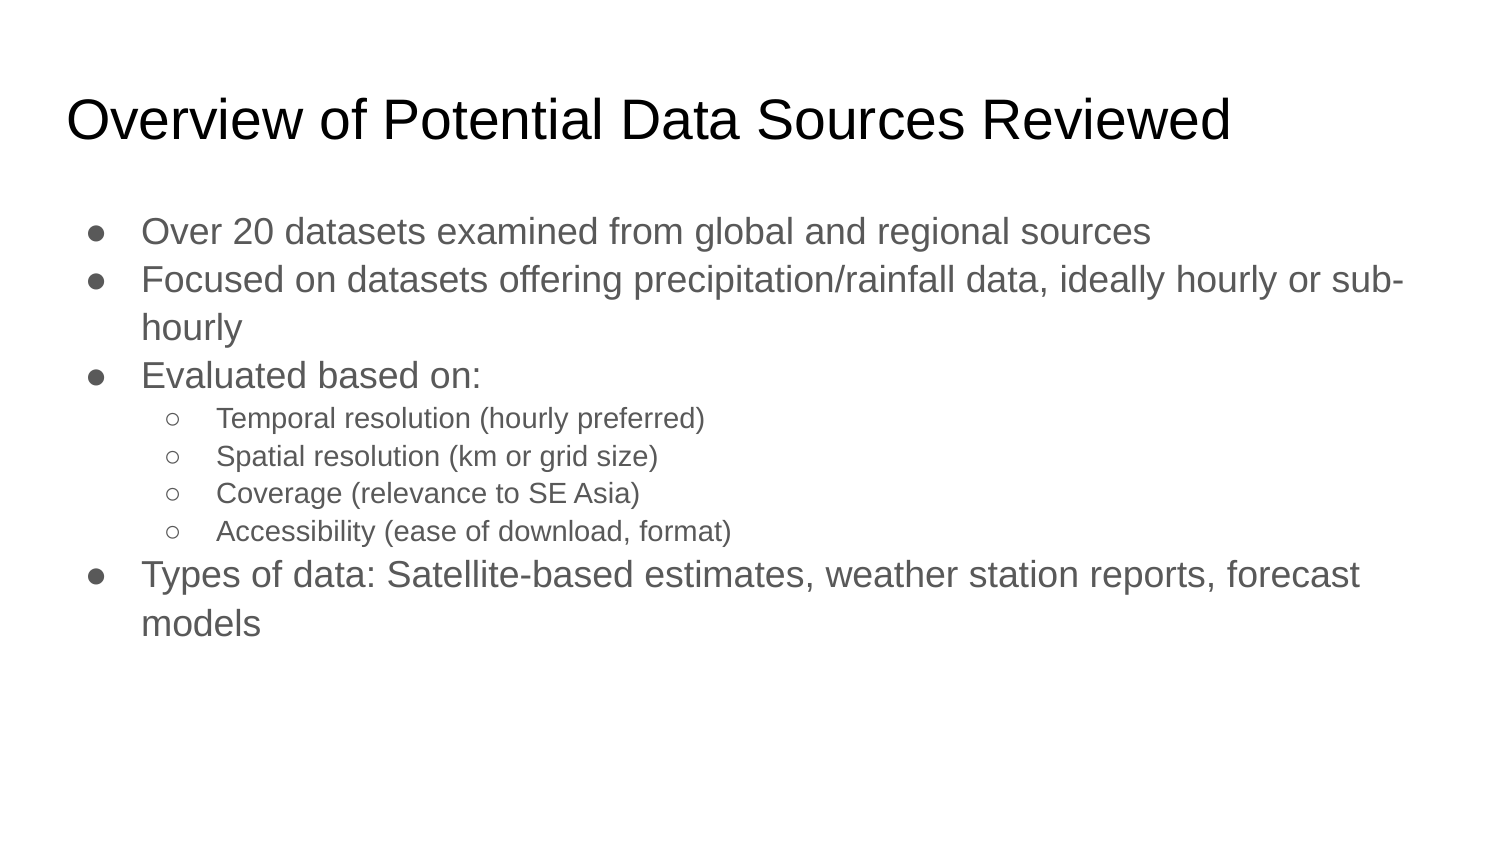

# Overview of Potential Data Sources Reviewed
Over 20 datasets examined from global and regional sources
Focused on datasets offering precipitation/rainfall data, ideally hourly or sub-hourly
Evaluated based on:
Temporal resolution (hourly preferred)
Spatial resolution (km or grid size)
Coverage (relevance to SE Asia)
Accessibility (ease of download, format)
Types of data: Satellite-based estimates, weather station reports, forecast models